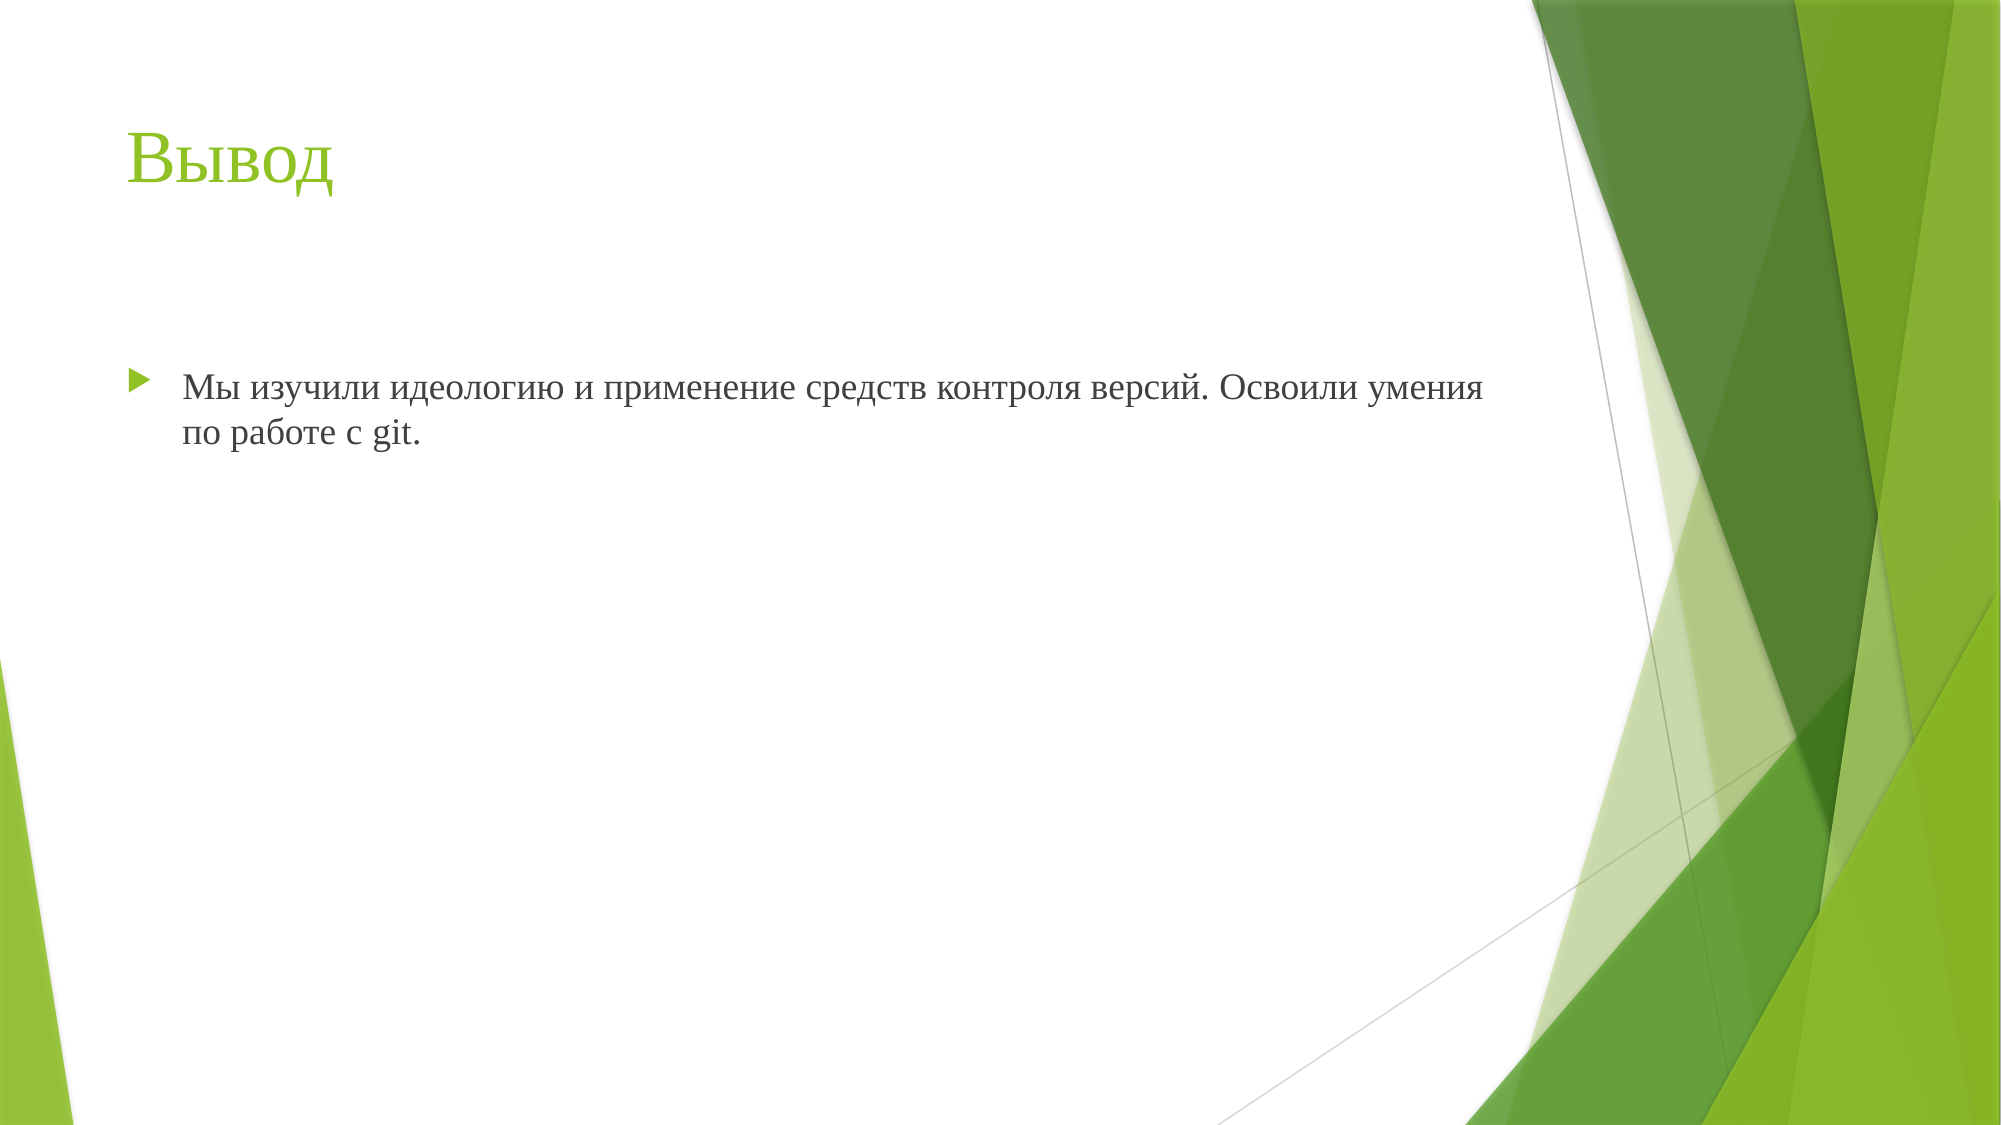

# Вывод
Мы изучили идеологию и применение средств контроля версий. Освоили умения по работе с git.